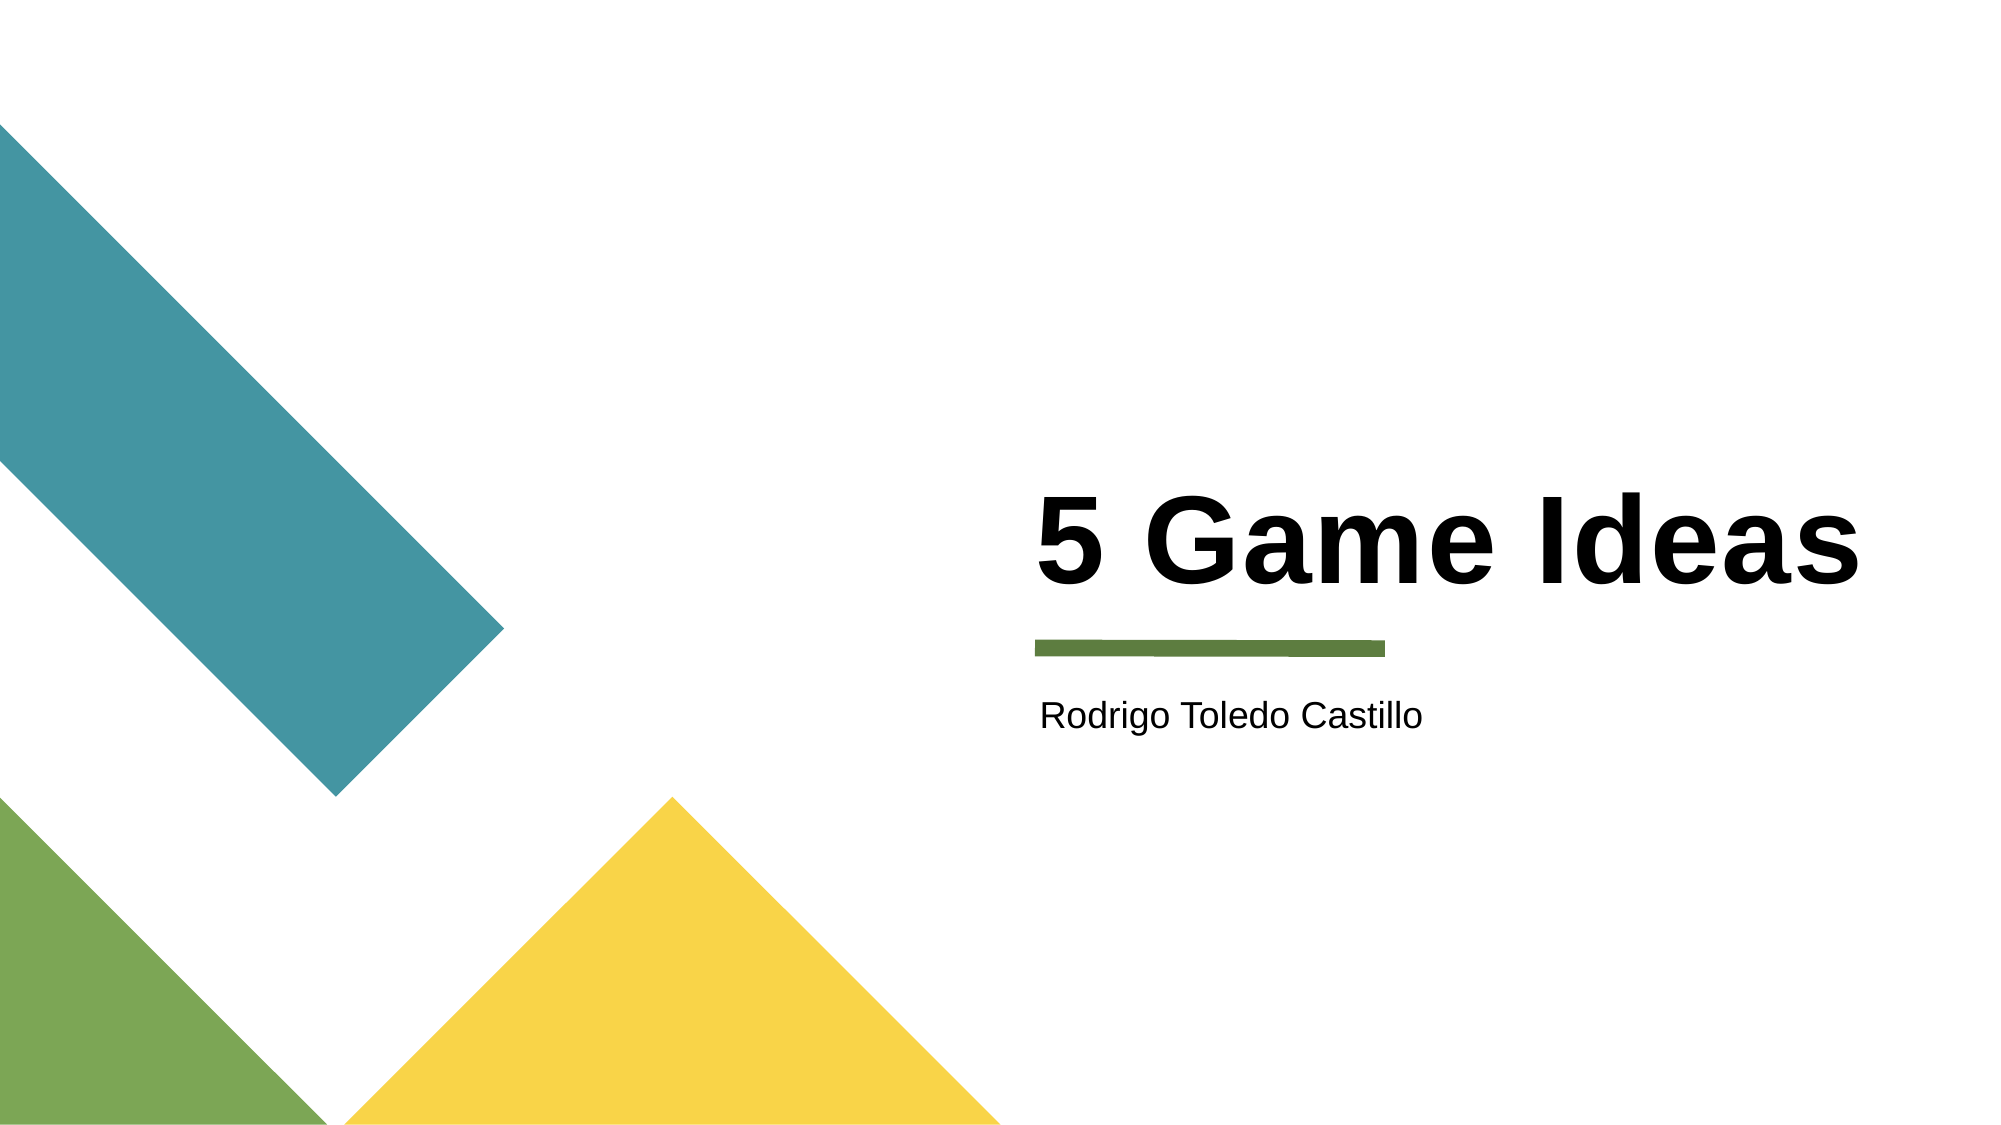

# 5 Game Ideas
Rodrigo Toledo Castillo